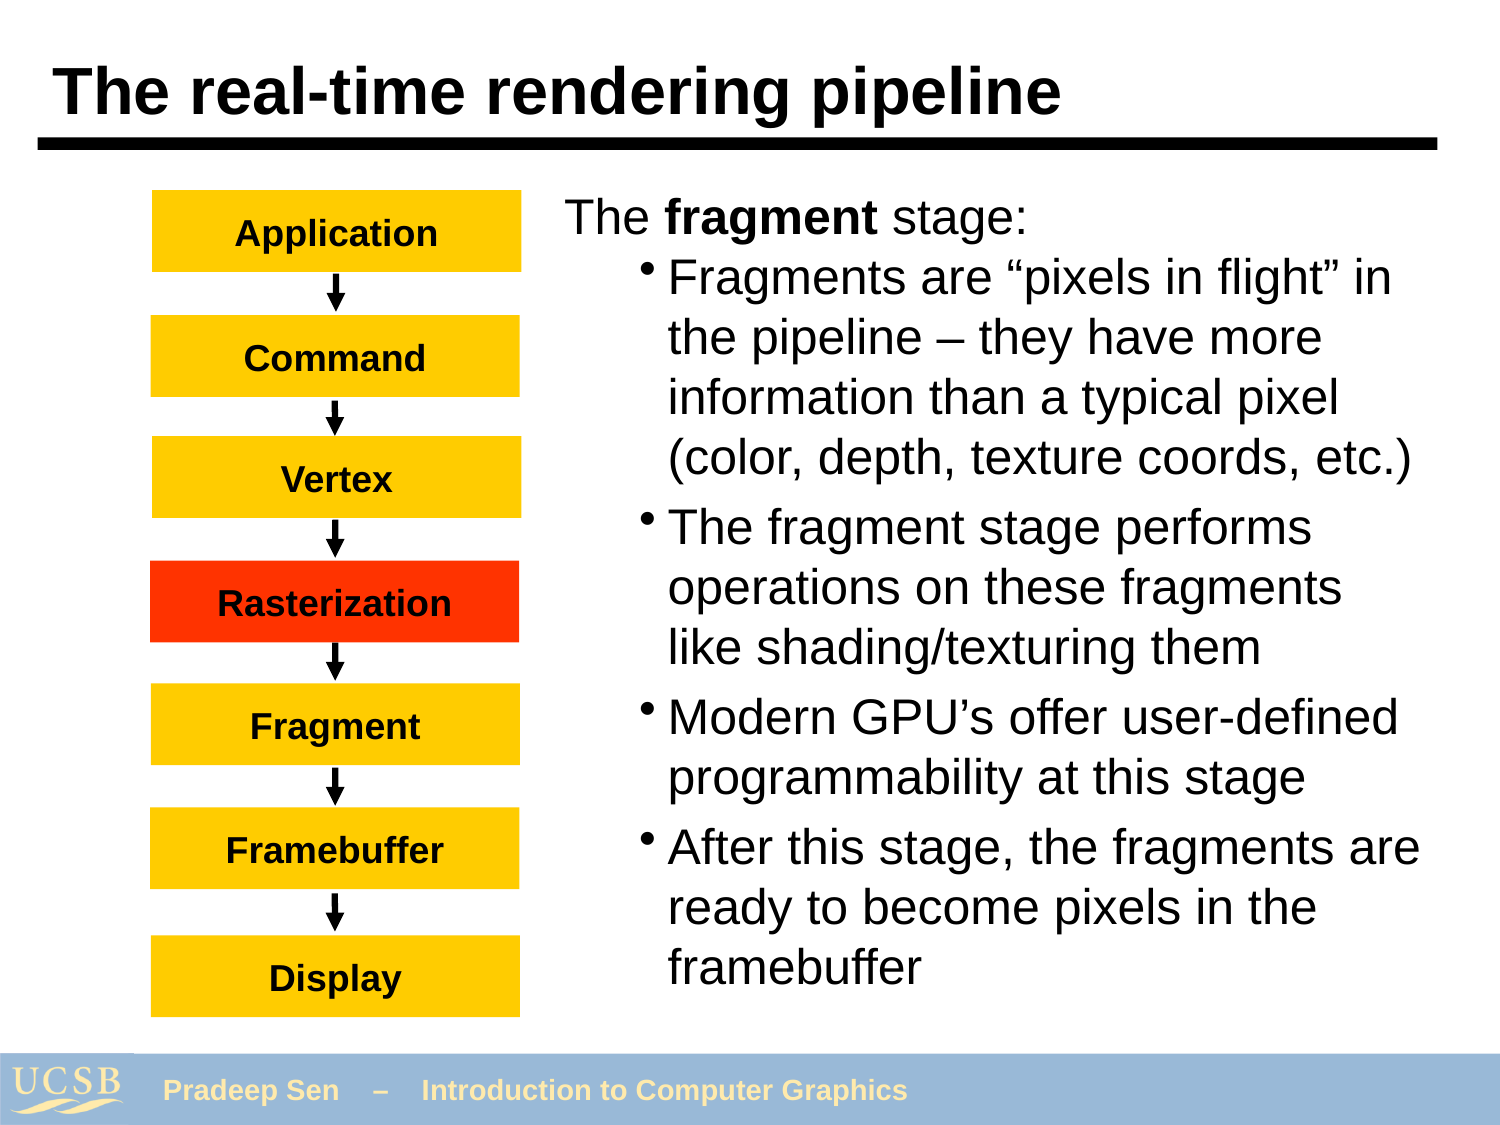

# The real-time rendering pipeline
The fragment stage:
Fragments are “pixels in flight” in the pipeline – they have more information than a typical pixel (color, depth, texture coords, etc.)
The fragment stage performs operations on these fragments like shading/texturing them
Modern GPU’s offer user-defined programmability at this stage
After this stage, the fragments are ready to become pixels in the framebuffer
Application

Command

Vertex

Rasterization

Fragment

Framebuffer

Display